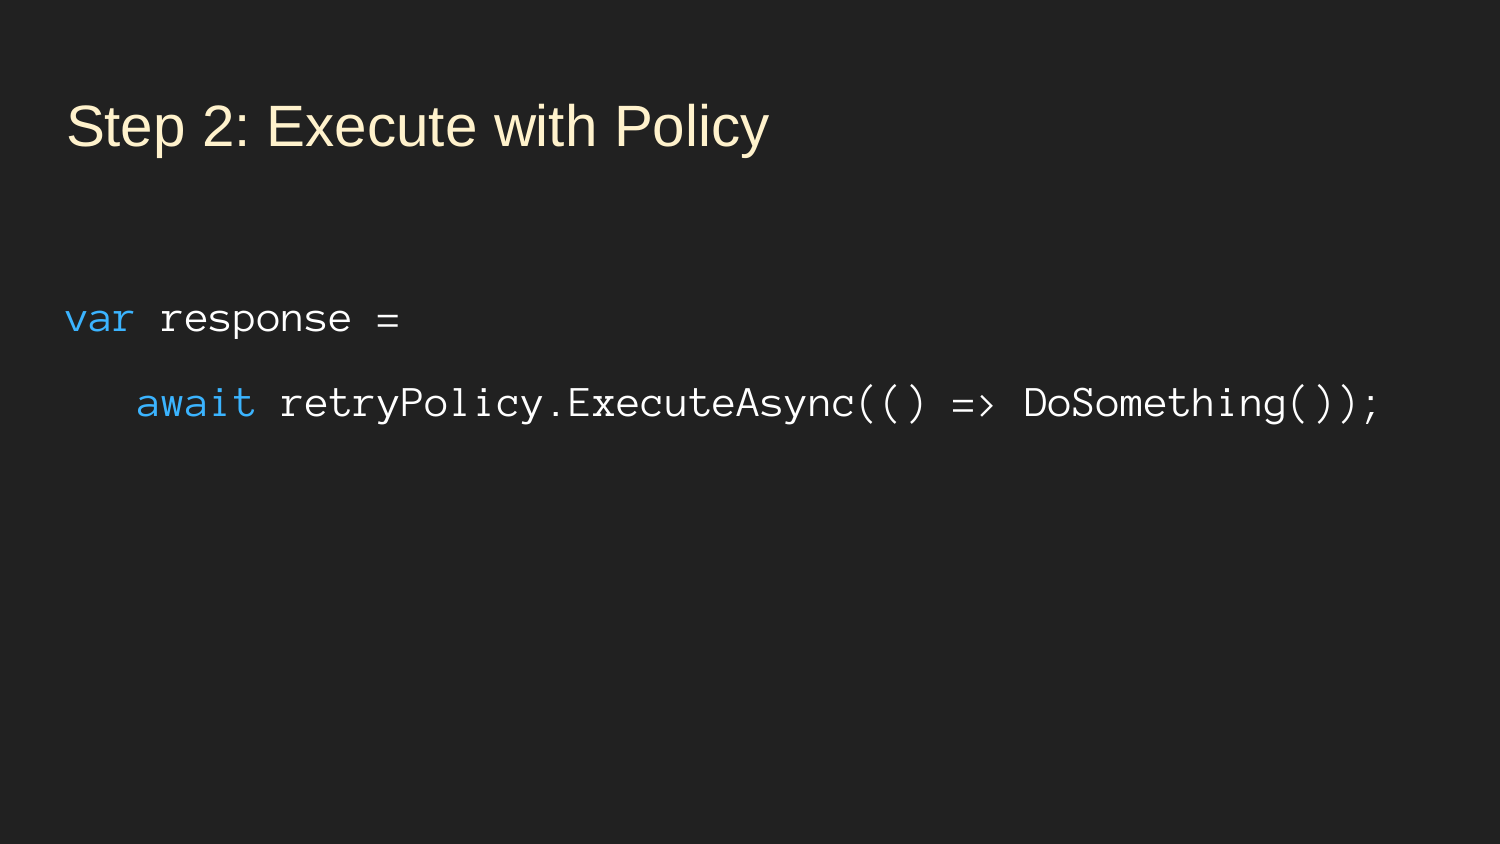

# Step 2: Execute with Policy

var response =
   await retryPolicy.ExecuteAsync(() => DoSomething());